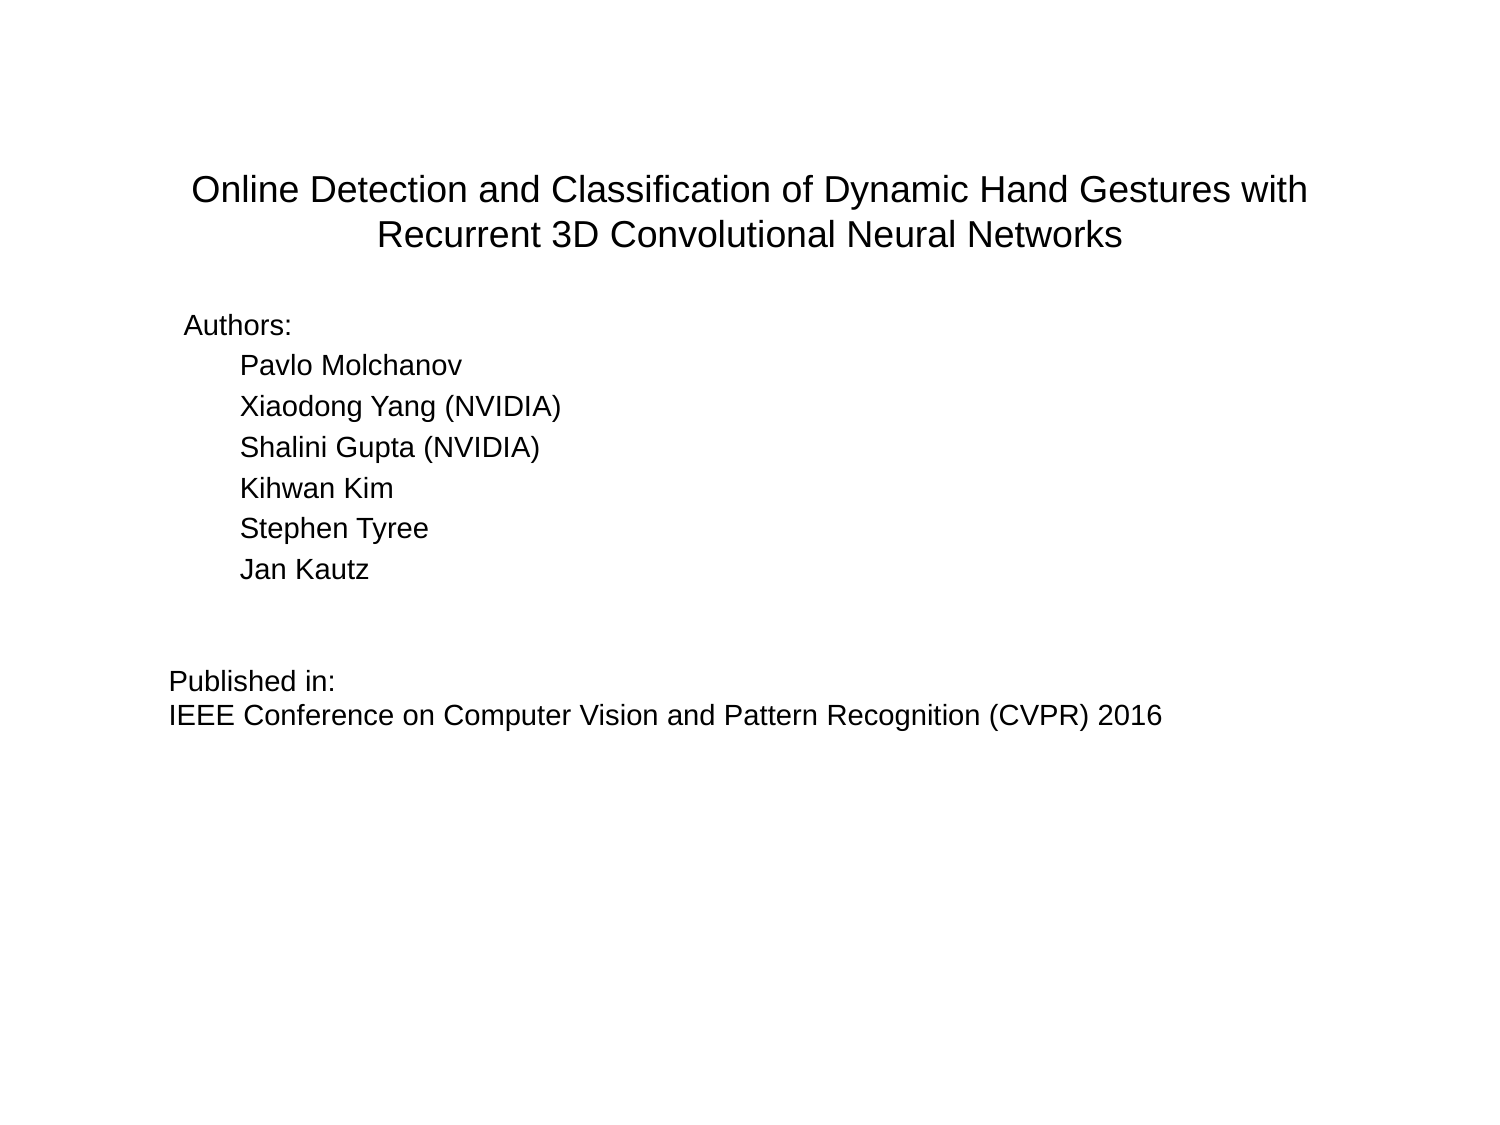

# Online Detection and Classification of Dynamic Hand Gestures with Recurrent 3D Convolutional Neural Networks
Authors:
Pavlo Molchanov
Xiaodong Yang (NVIDIA)
Shalini Gupta (NVIDIA)
Kihwan Kim
Stephen Tyree
Jan Kautz
Published in:
IEEE Conference on Computer Vision and Pattern Recognition (CVPR) 2016